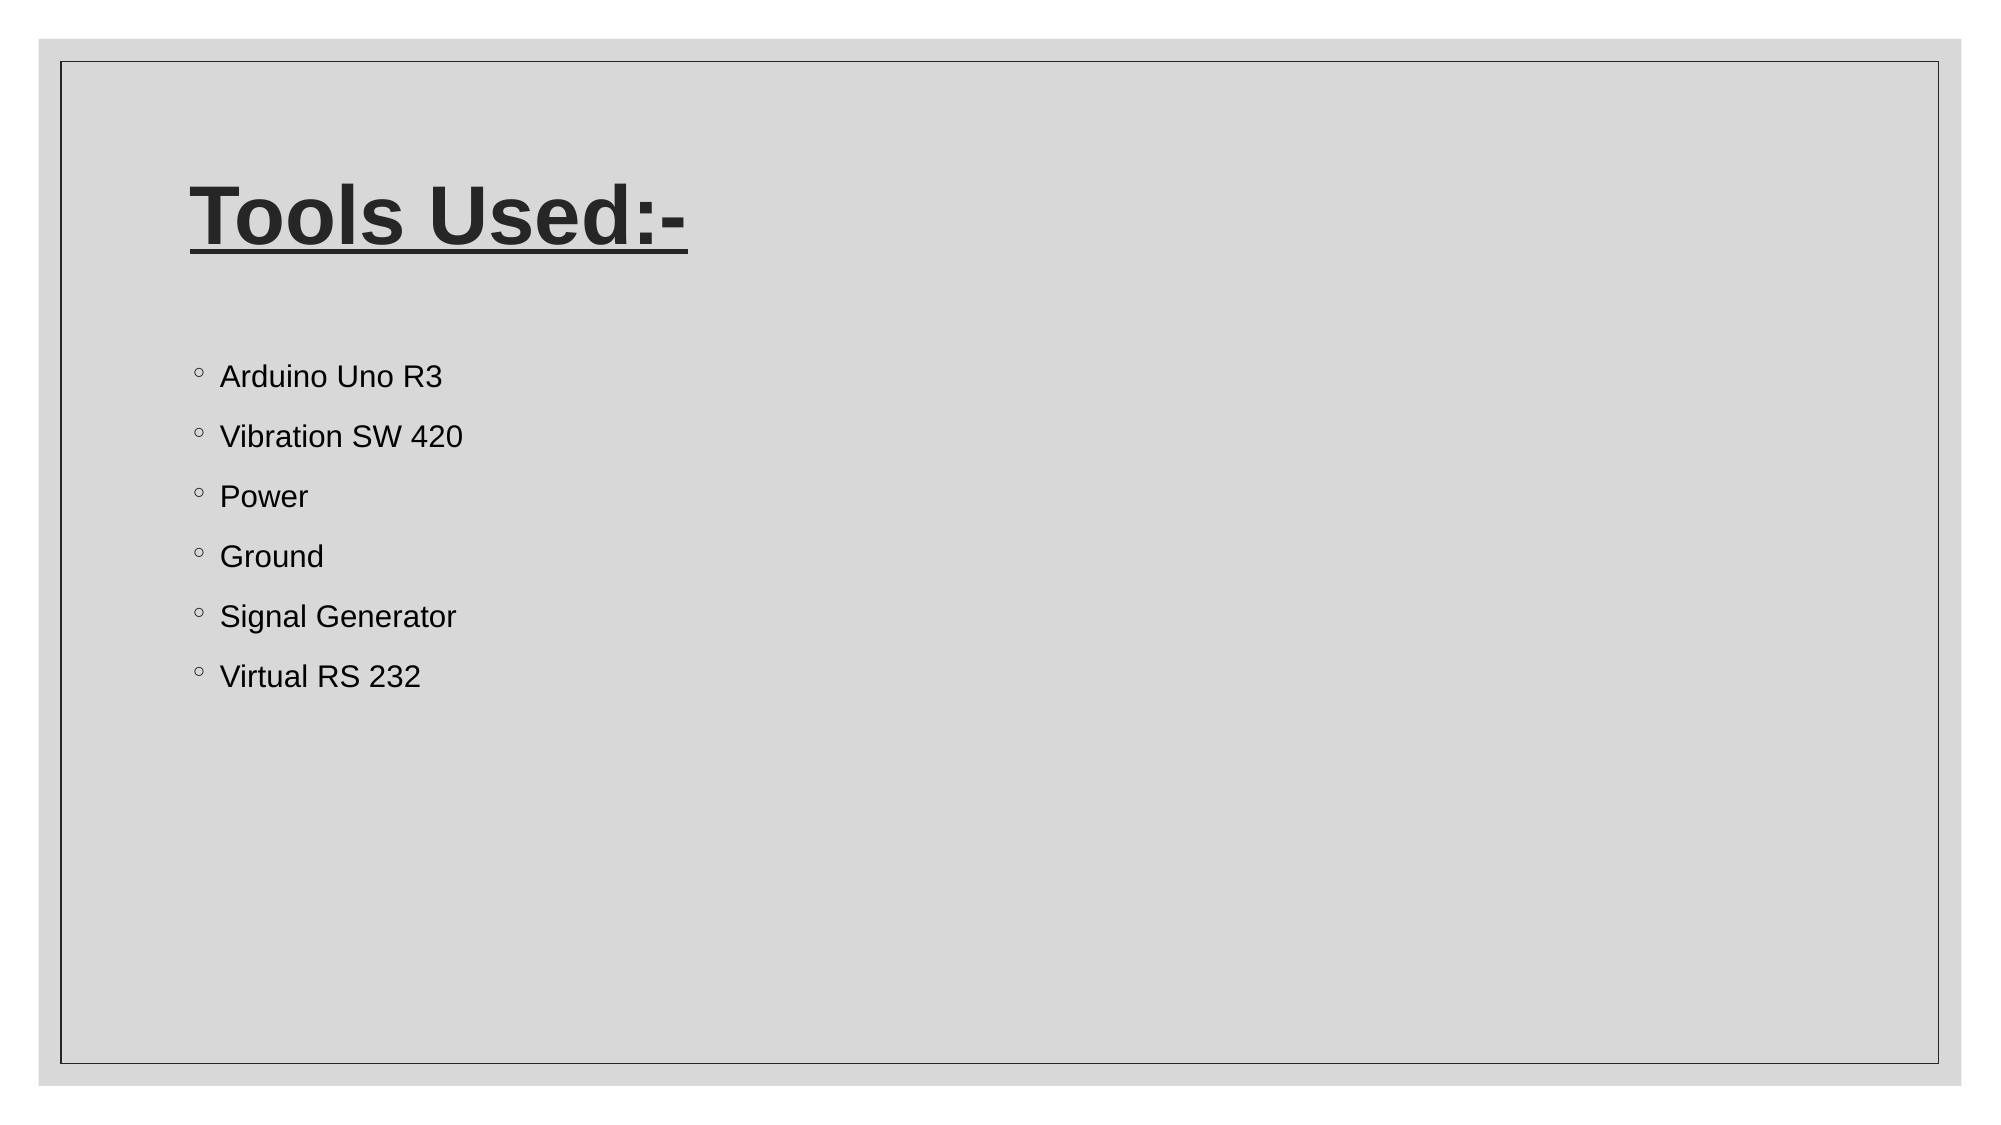

# Tools Used:-
Arduino Uno R3
Vibration SW 420
Power
Ground
Signal Generator
Virtual RS 232